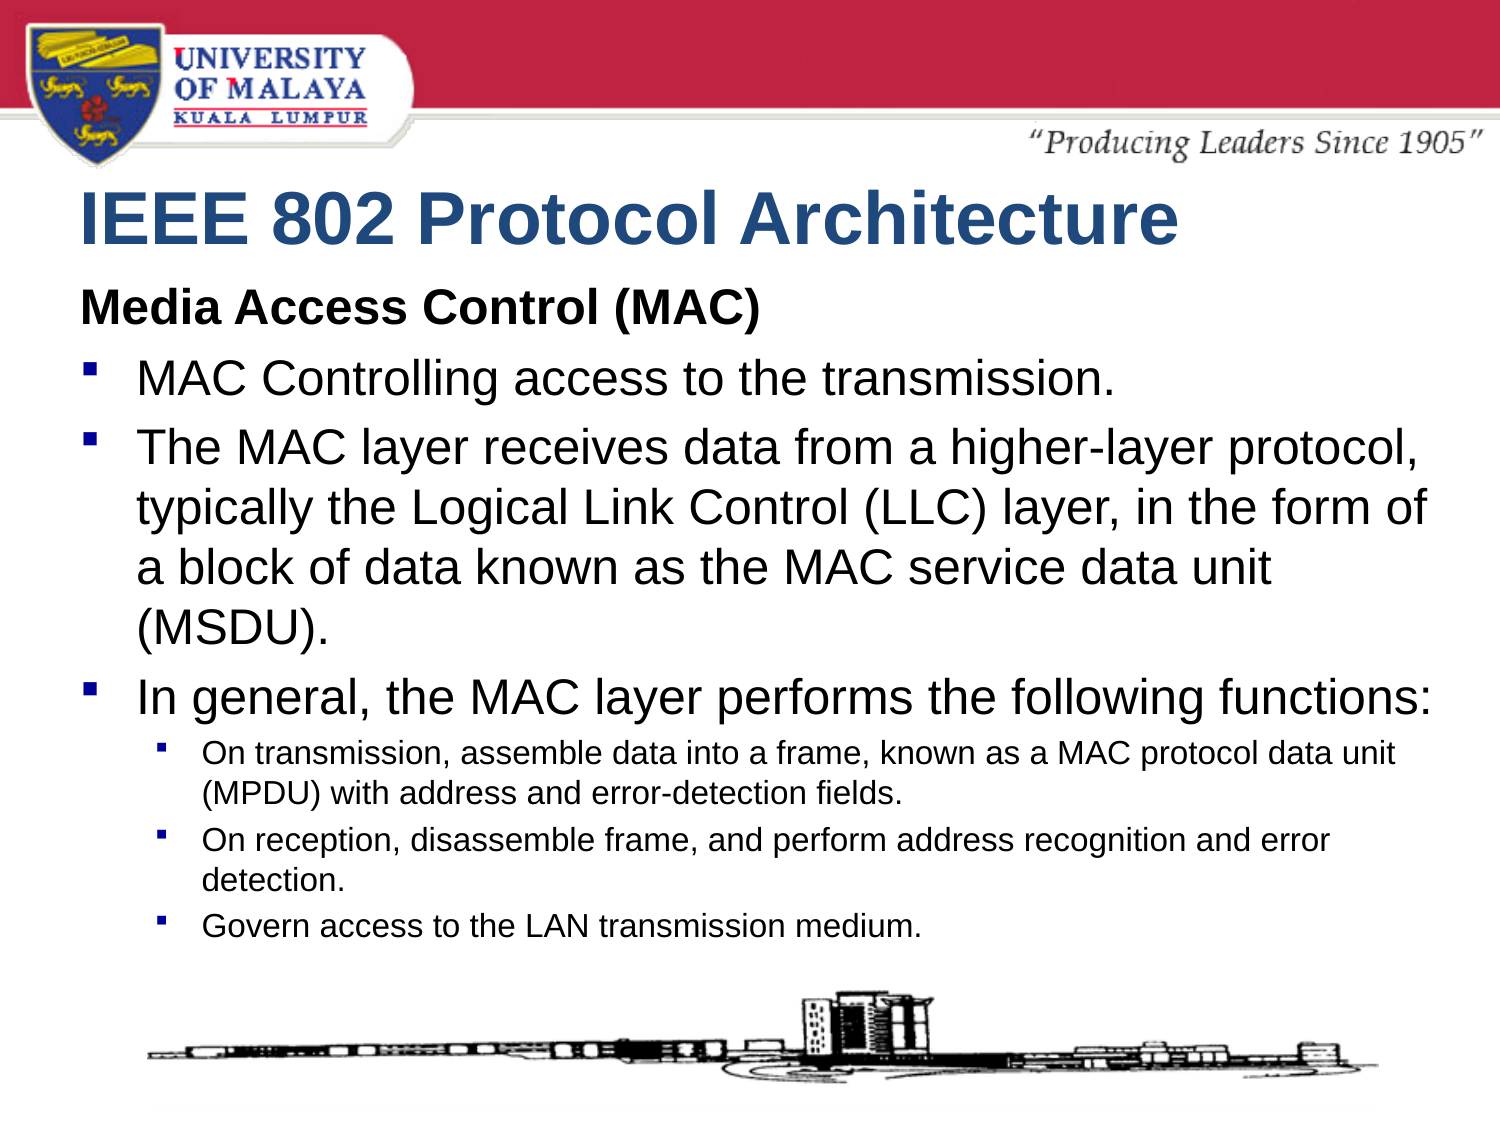

# IEEE 802 Protocol Architecture
Media Access Control (MAC)
MAC Controlling access to the transmission.
The MAC layer receives data from a higher-layer protocol, typically the Logical Link Control (LLC) layer, in the form of a block of data known as the MAC service data unit (MSDU).
In general, the MAC layer performs the following functions:
On transmission, assemble data into a frame, known as a MAC protocol data unit (MPDU) with address and error-detection fields.
On reception, disassemble frame, and perform address recognition and error detection.
Govern access to the LAN transmission medium.